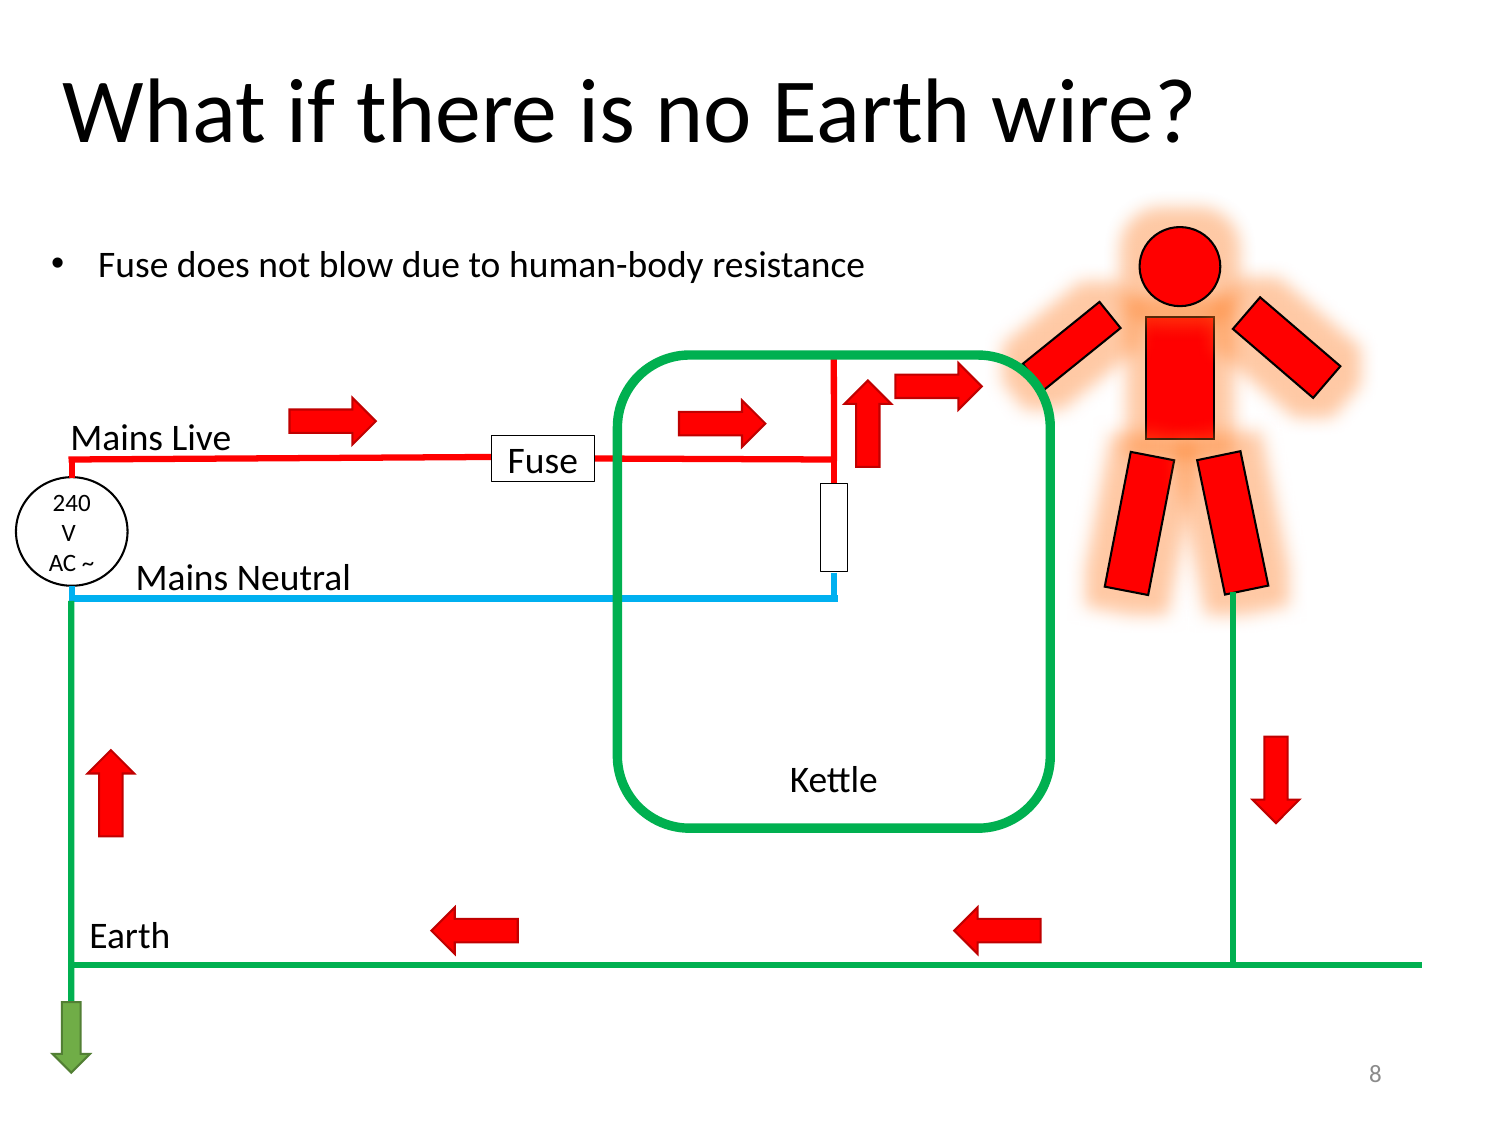

# What if there is no Earth wire?

Fuse does not blow due to human-body resistance

Kettle

Mains Live
Fuse

240V
AC ~

Mains Neutral

Earth

8